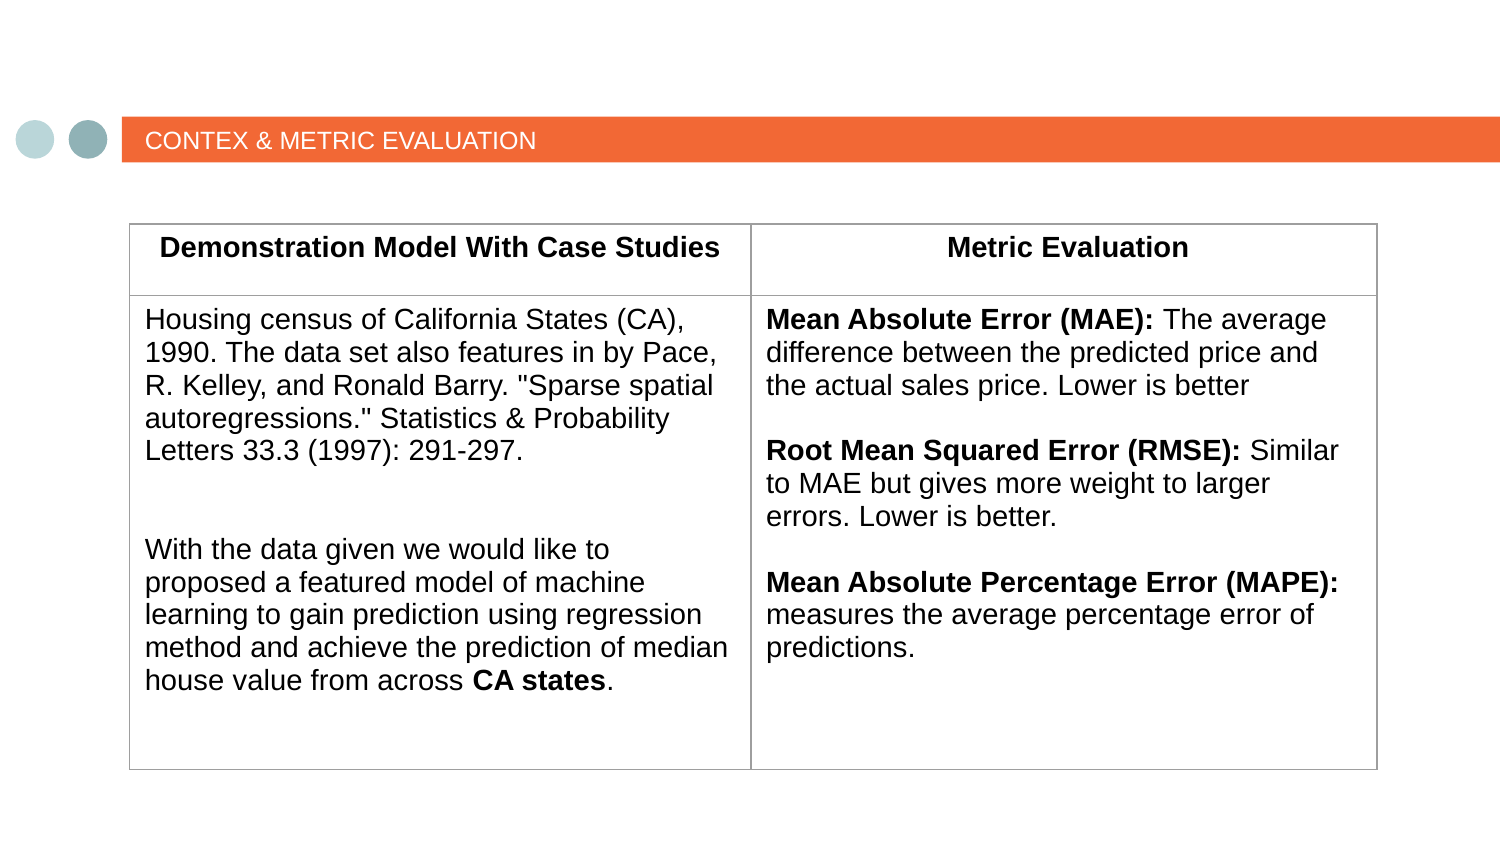

# CONTEX & METRIC EVALUATION
| Demonstration Model With Case Studies | Metric Evaluation |
| --- | --- |
| Housing census of California States (CA), 1990. The data set also features in by Pace, R. Kelley, and Ronald Barry. "Sparse spatial autoregressions." Statistics & Probability Letters 33.3 (1997): 291-297. With the data given we would like to proposed a featured model of machine learning to gain prediction using regression method and achieve the prediction of median house value from across CA states. | Mean Absolute Error (MAE): The average difference between the predicted price and the actual sales price. Lower is better Root Mean Squared Error (RMSE): Similar to MAE but gives more weight to larger errors. Lower is better. Mean Absolute Percentage Error (MAPE): measures the average percentage error of predictions. |